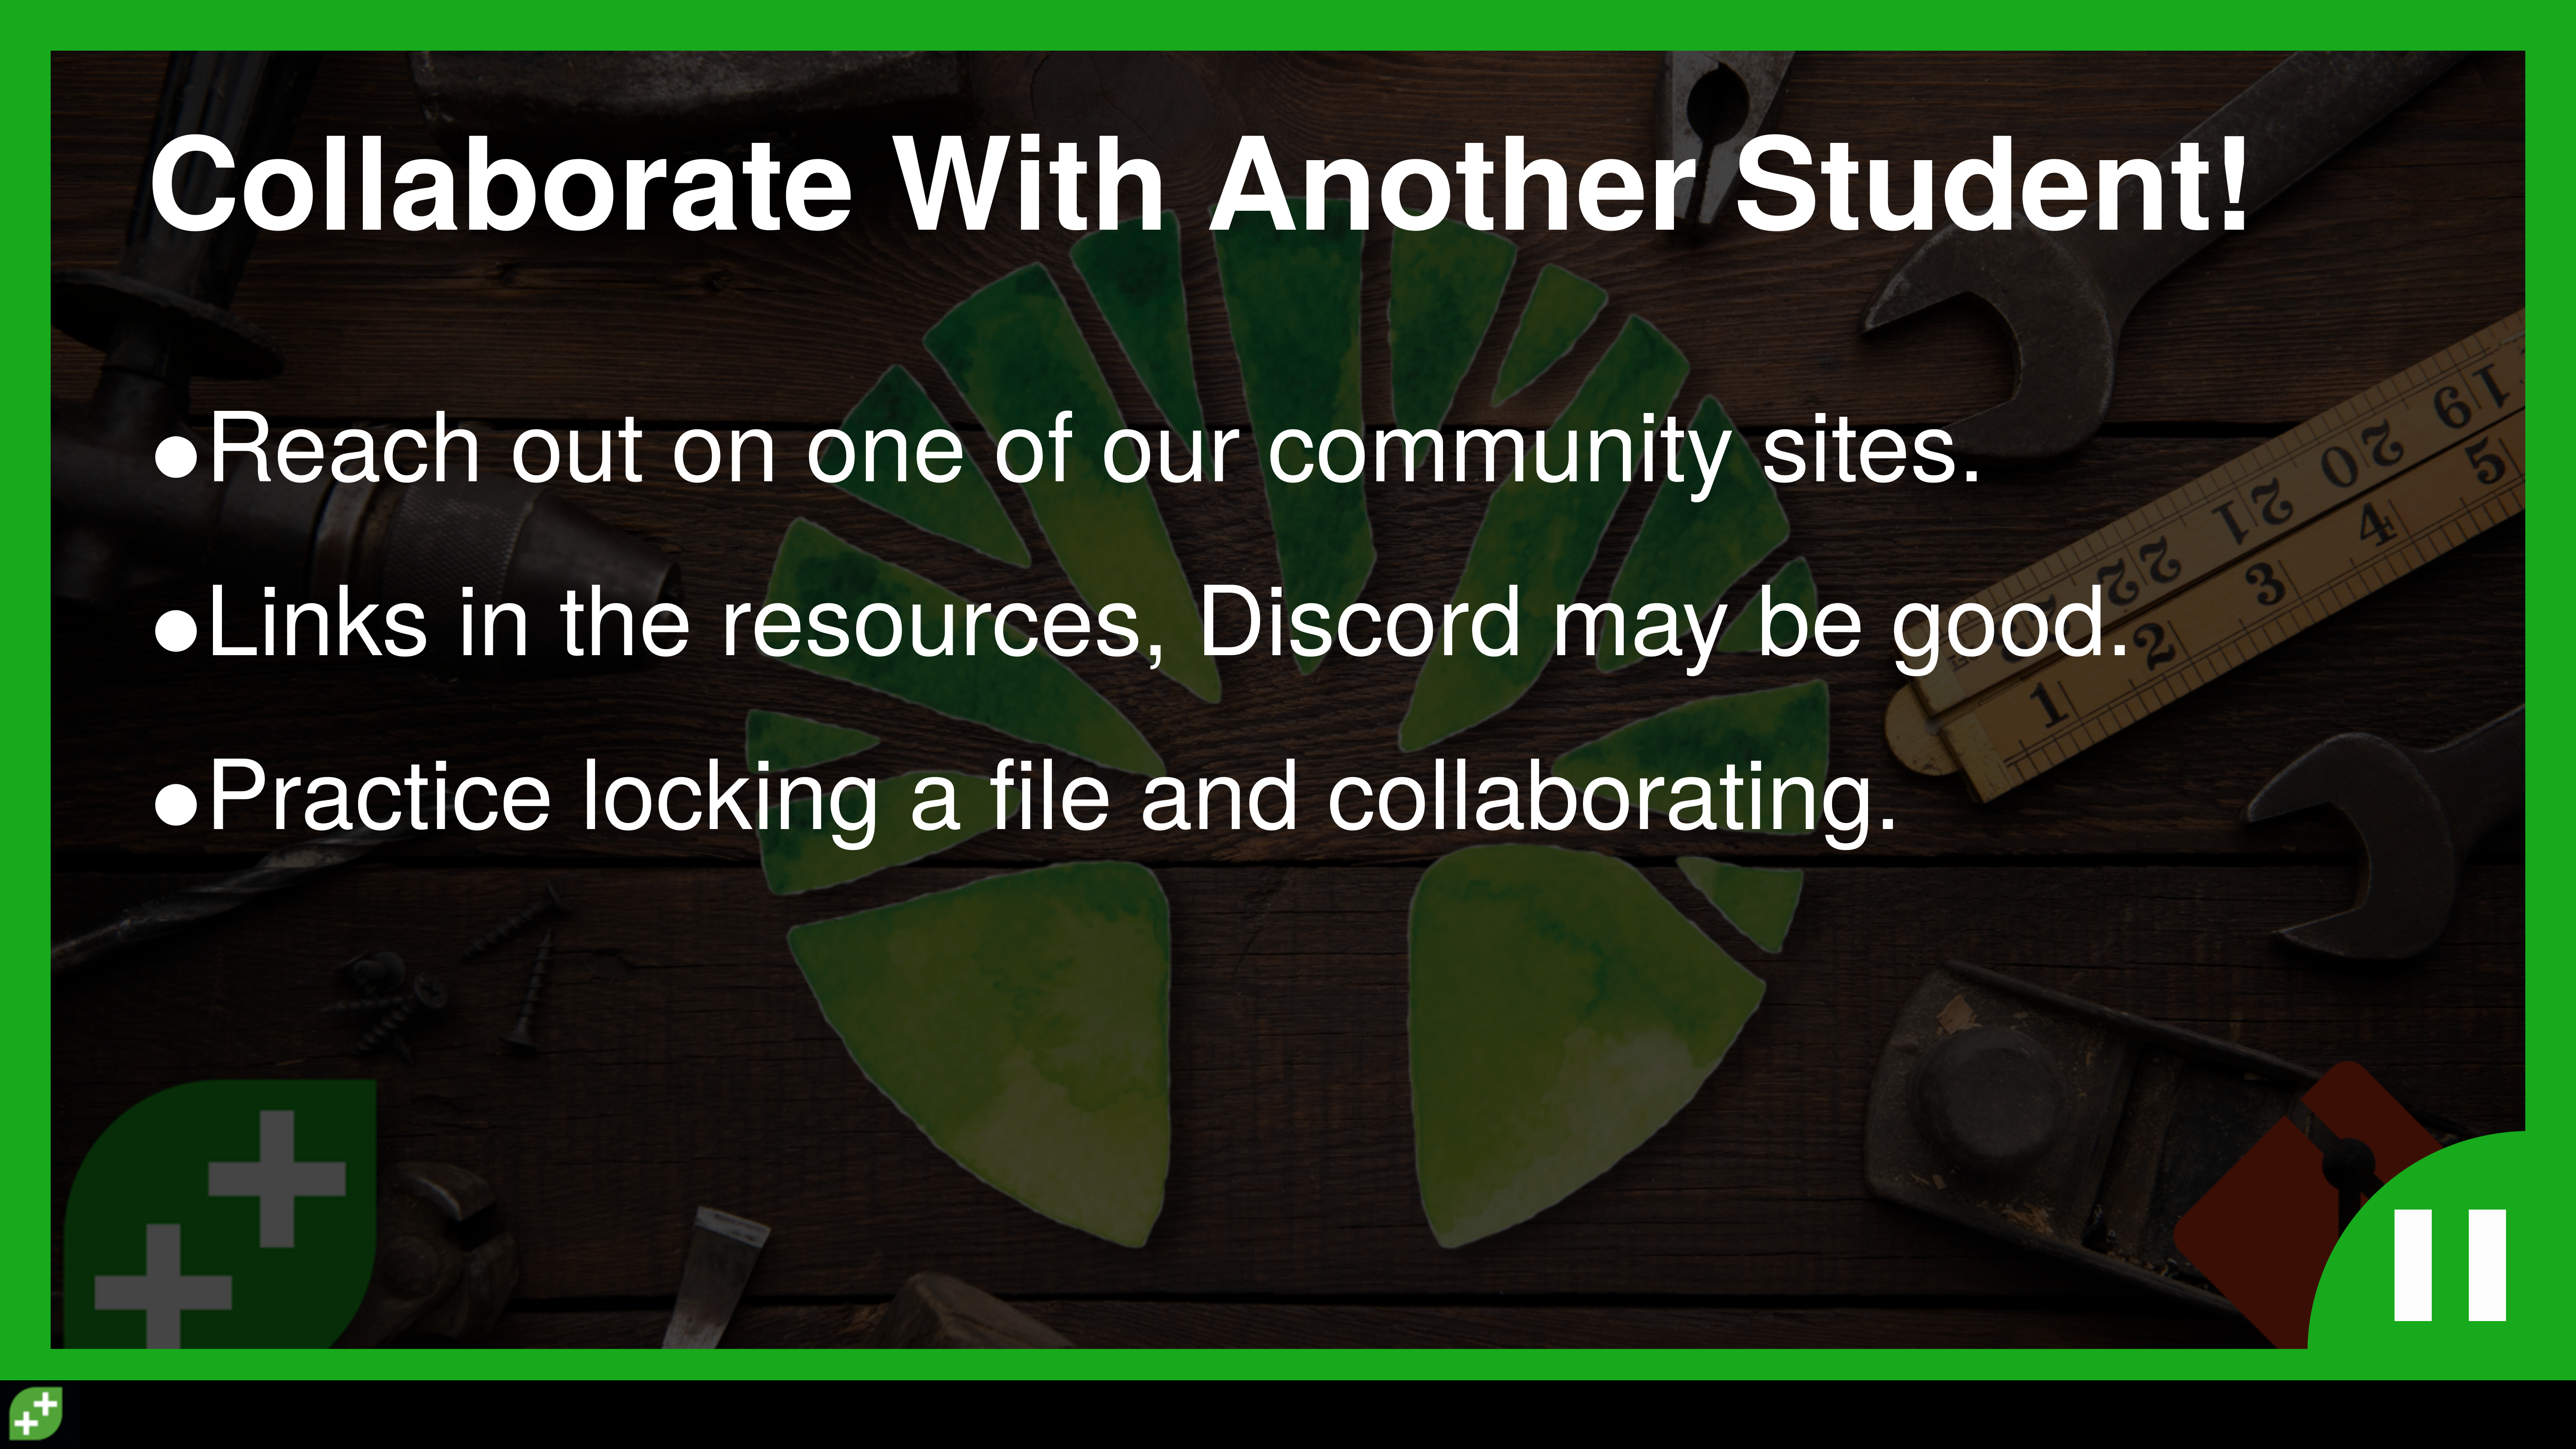

# Collaborate With Another Student!
Reach out on one of our community sites.
Links in the resources, Discord may be good.
Practice locking a file and collaborating.